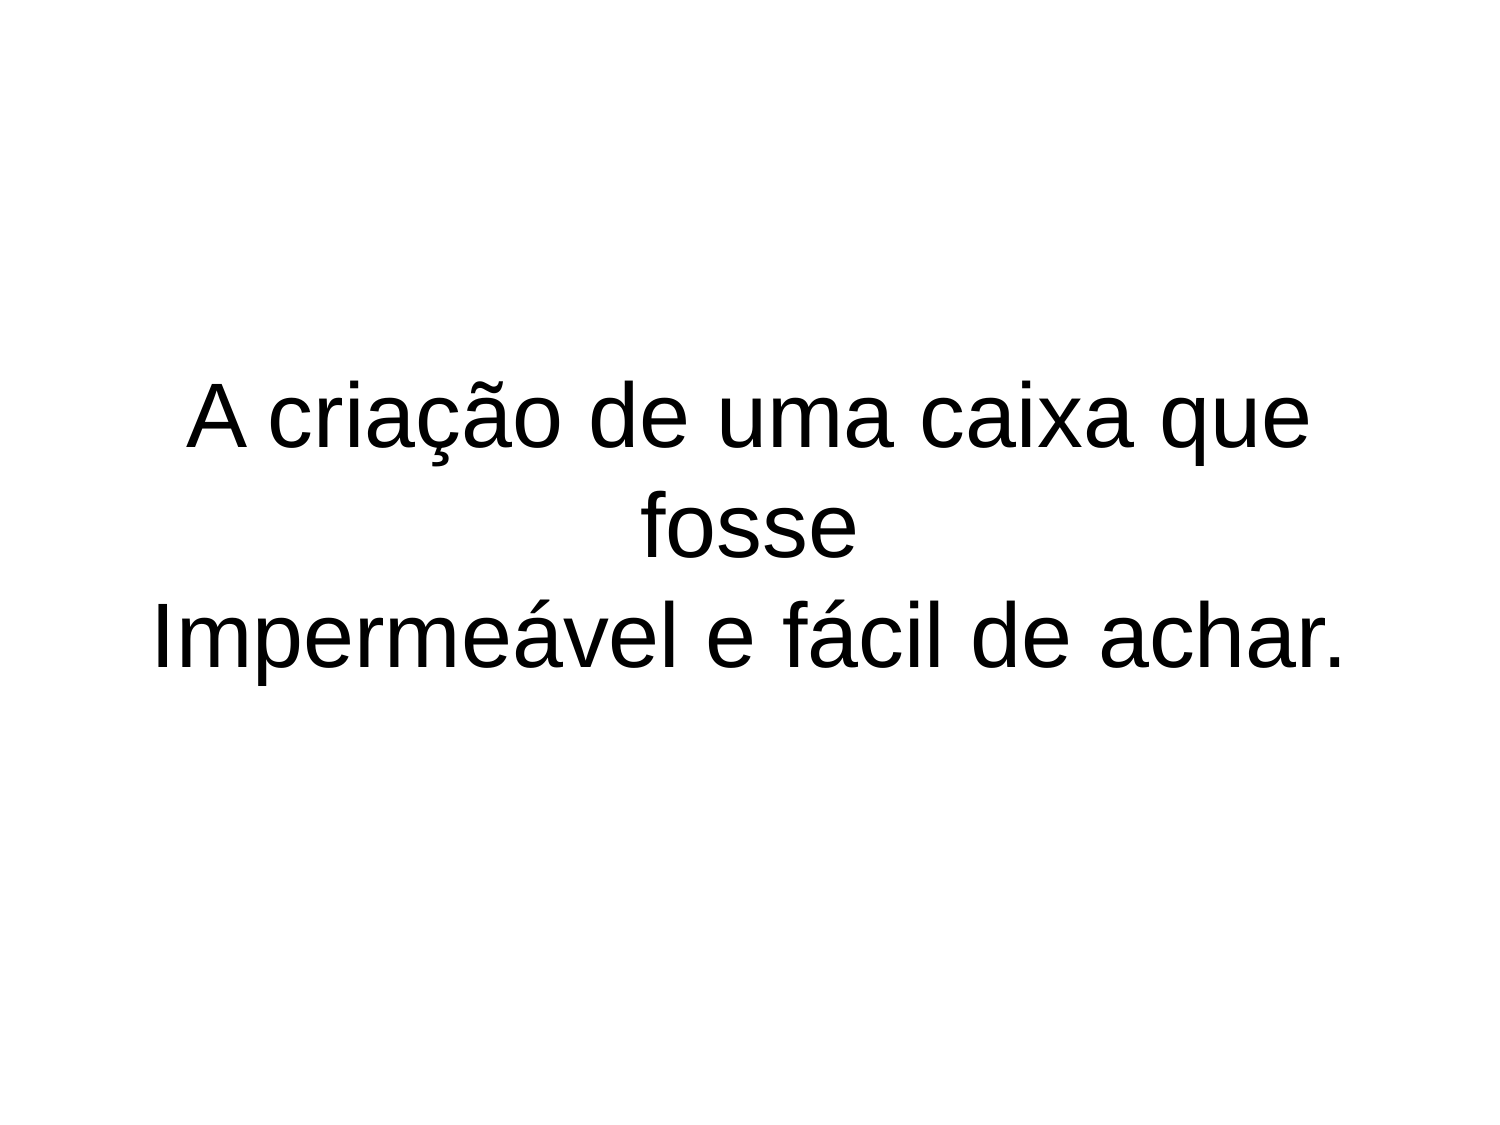

A criação de uma caixa que fosse
Impermeável e fácil de achar.